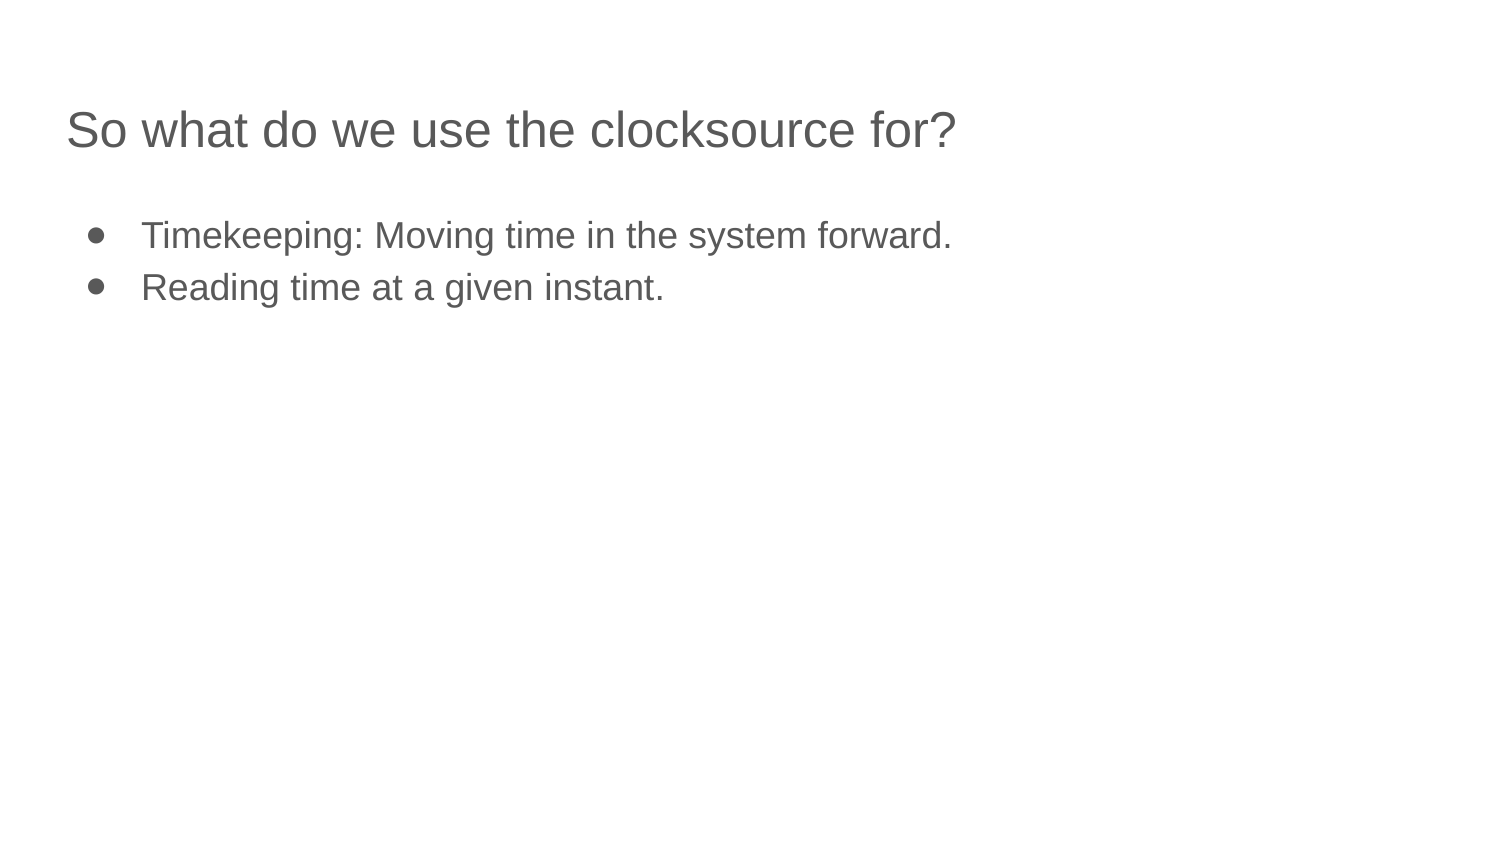

# So what do we use the clocksource for?

Timekeeping: Moving time in the system forward.
Reading time at a given instant.